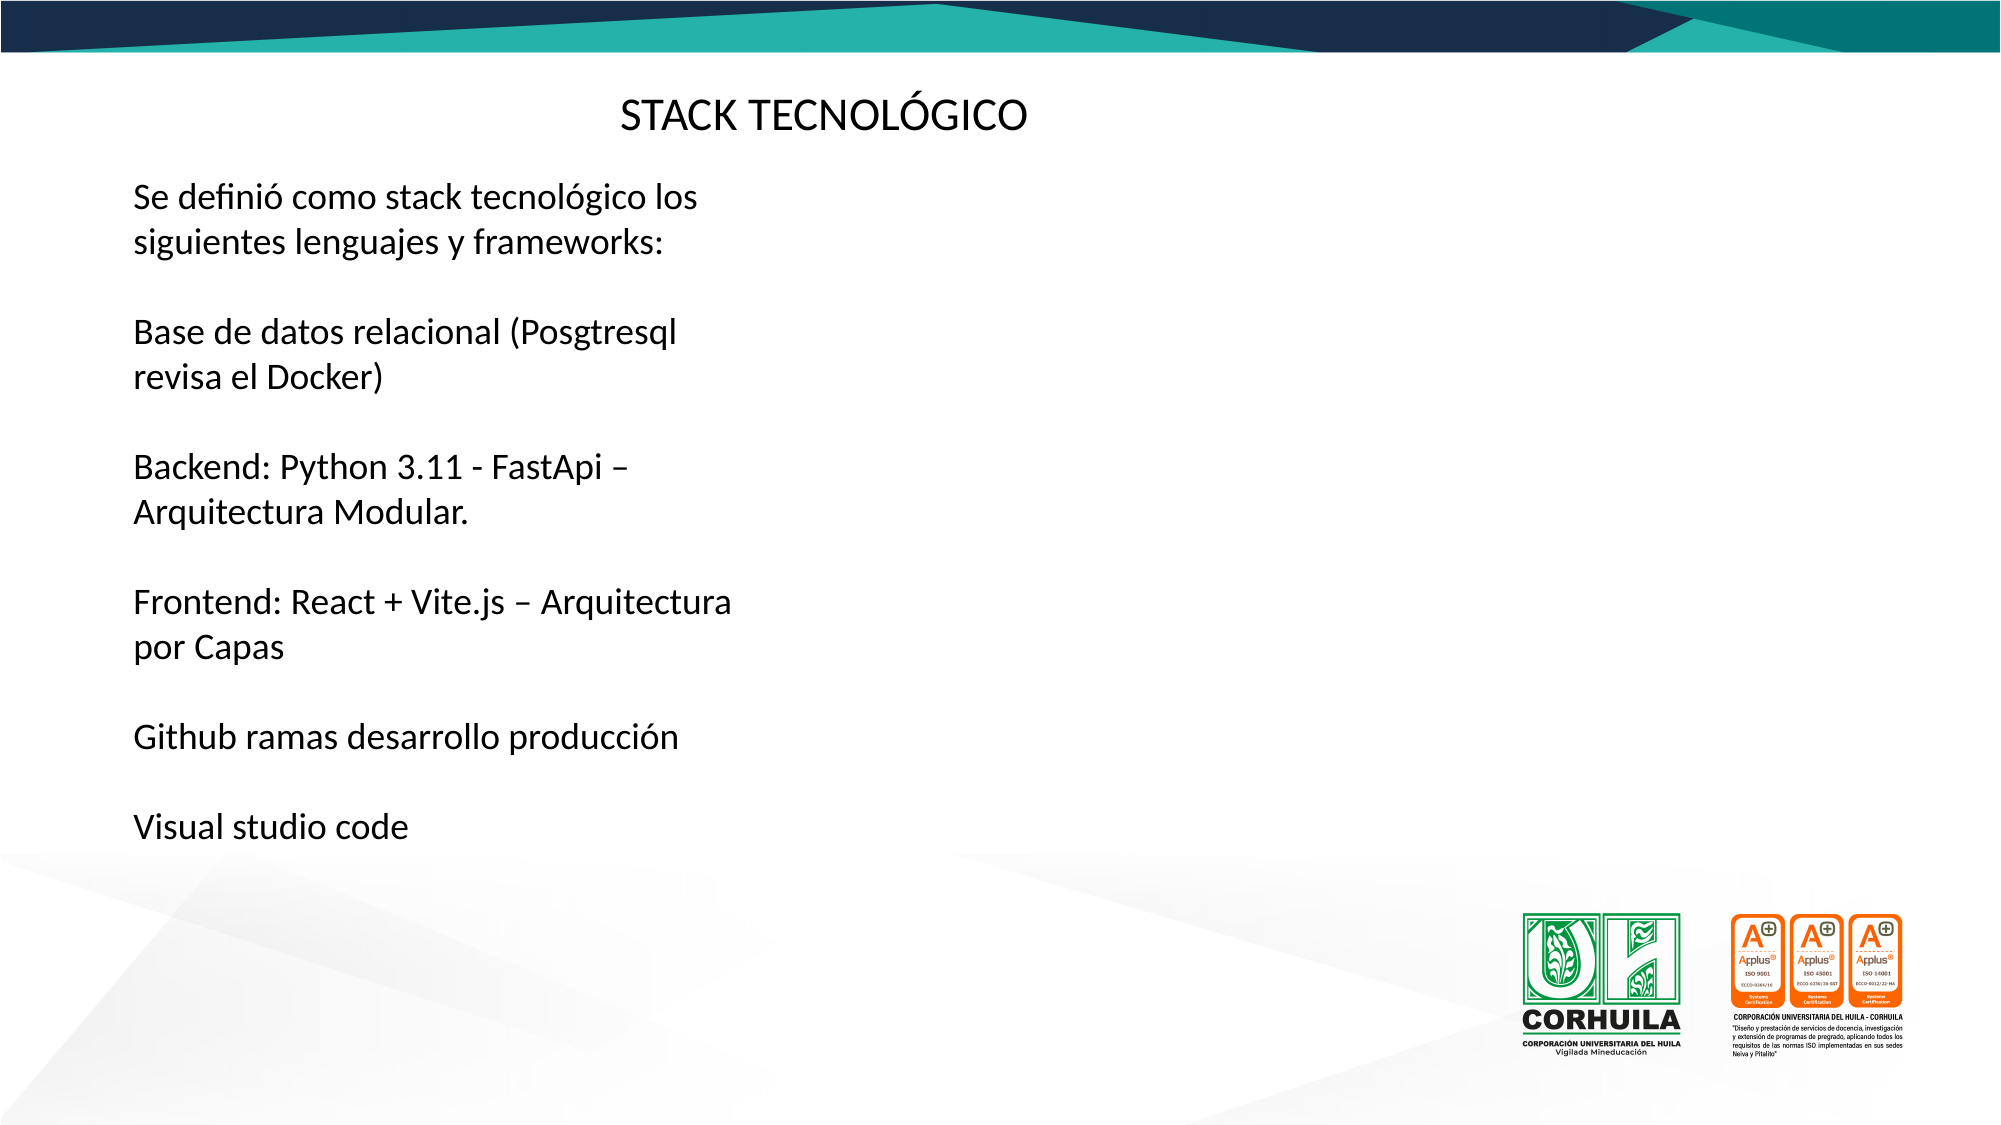

STACK TECNOLÓGICO
Se definió como stack tecnológico los
siguientes lenguajes y frameworks:

Base de datos relacional (Posgtresql
revisa el Docker)

Backend: Python 3.11 - FastApi –
Arquitectura Modular.

Frontend: React + Vite.js – Arquitectura por Capas

Github ramas desarrollo producción

Visual studio code